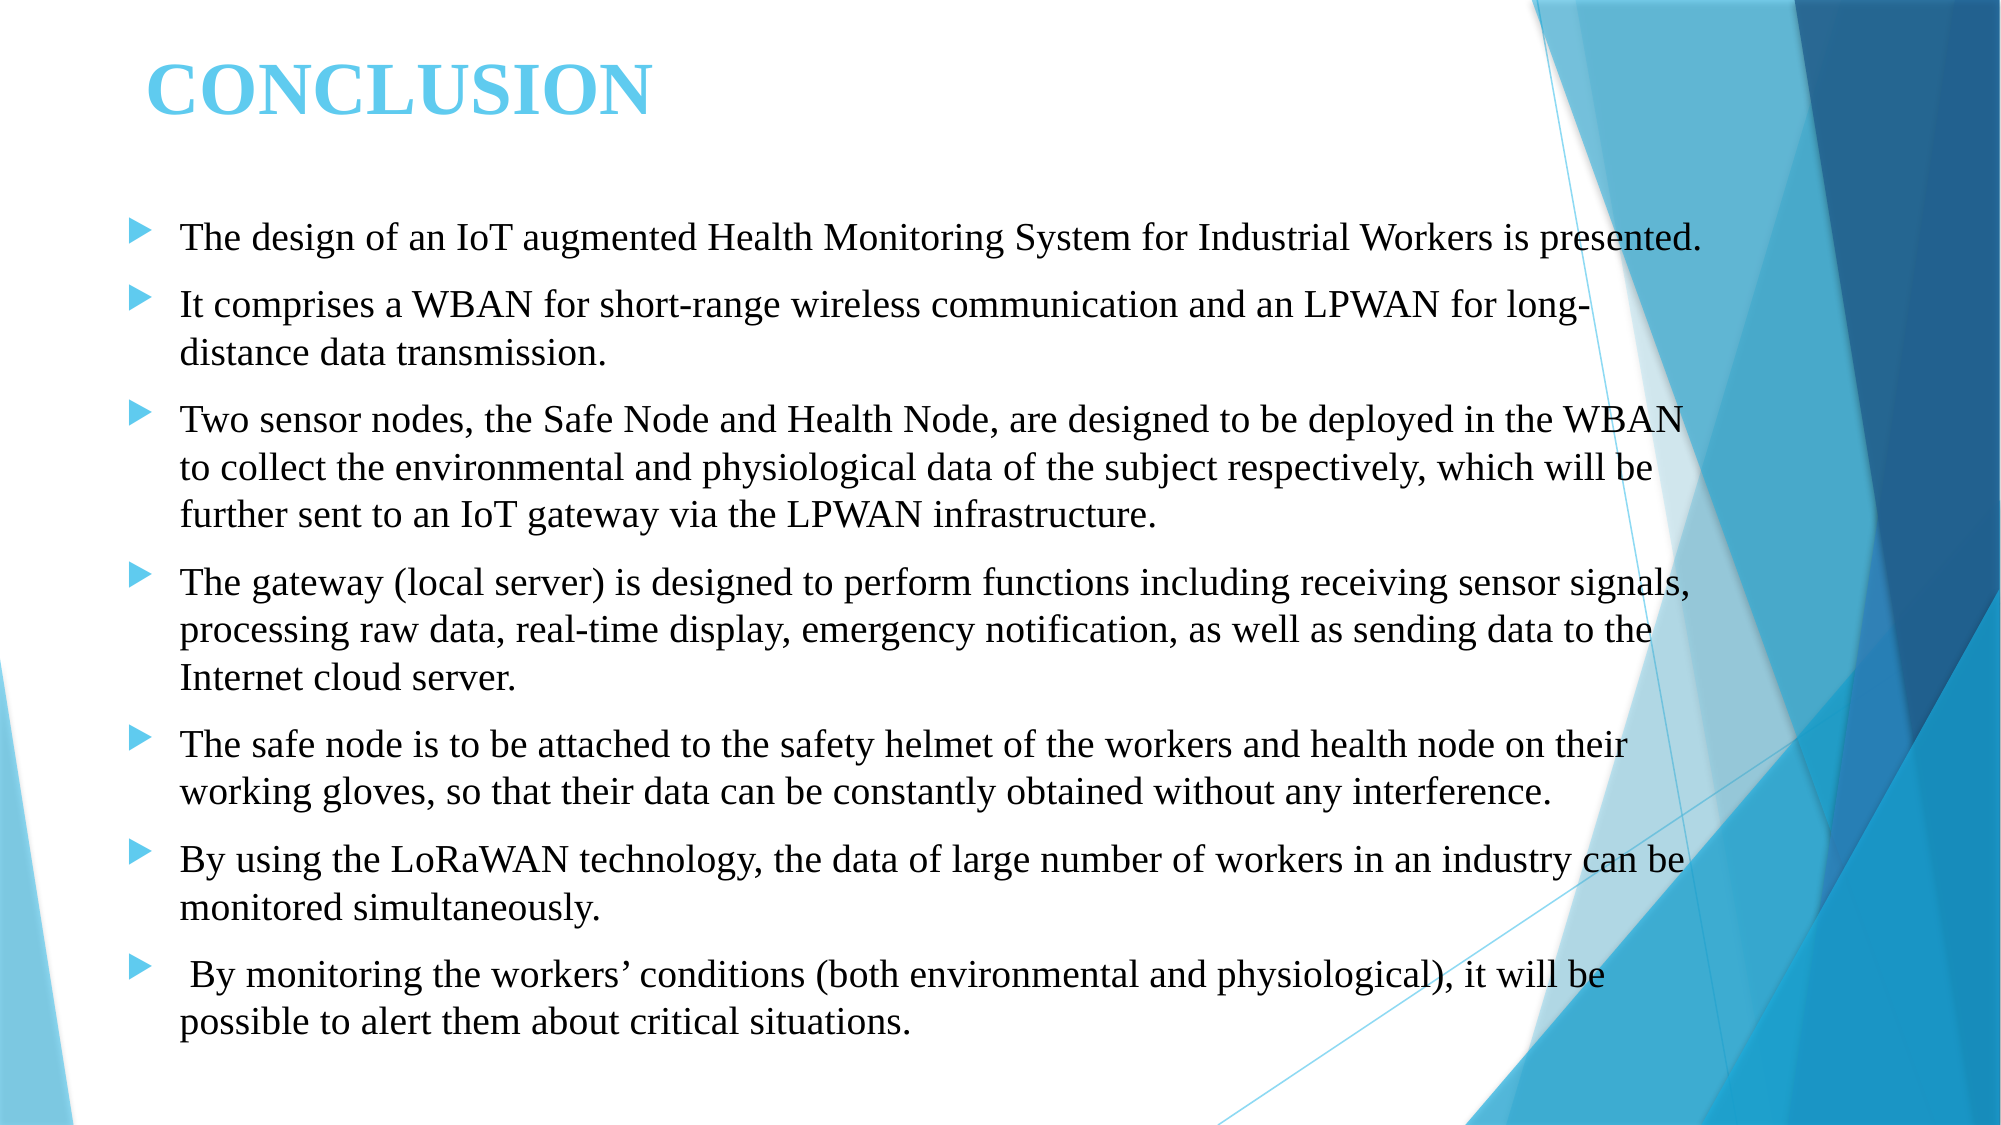

# CONCLUSION

The design of an IoT augmented Health Monitoring System for Industrial Workers is presented.
It comprises a WBAN for short-range wireless communication and an LPWAN for long-distance data transmission.
Two sensor nodes, the Safe Node and Health Node, are designed to be deployed in the WBAN to collect the environmental and physiological data of the subject respectively, which will be further sent to an IoT gateway via the LPWAN infrastructure.
The gateway (local server) is designed to perform functions including receiving sensor signals, processing raw data, real-time display, emergency notification, as well as sending data to the Internet cloud server.
The safe node is to be attached to the safety helmet of the workers and health node on their working gloves, so that their data can be constantly obtained without any interference.
By using the LoRaWAN technology, the data of large number of workers in an industry can be monitored simultaneously.
 By monitoring the workers’ conditions (both environmental and physiological), it will be possible to alert them about critical situations.